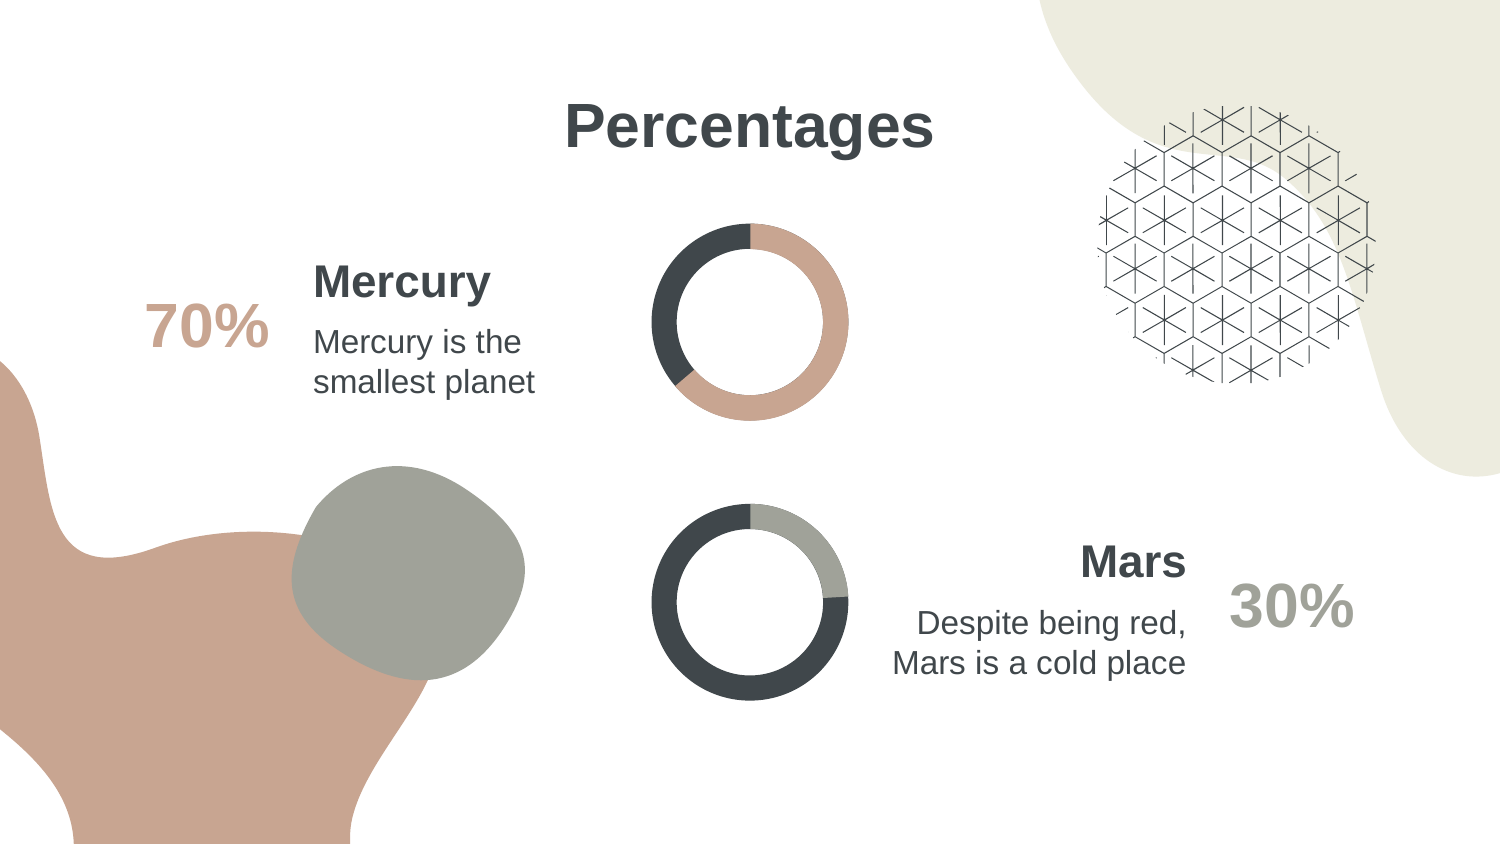

Percentages

Mercury
# 70%
Mercury is the smallest planet

Mars
30%
Despite being red, Mars is a cold place